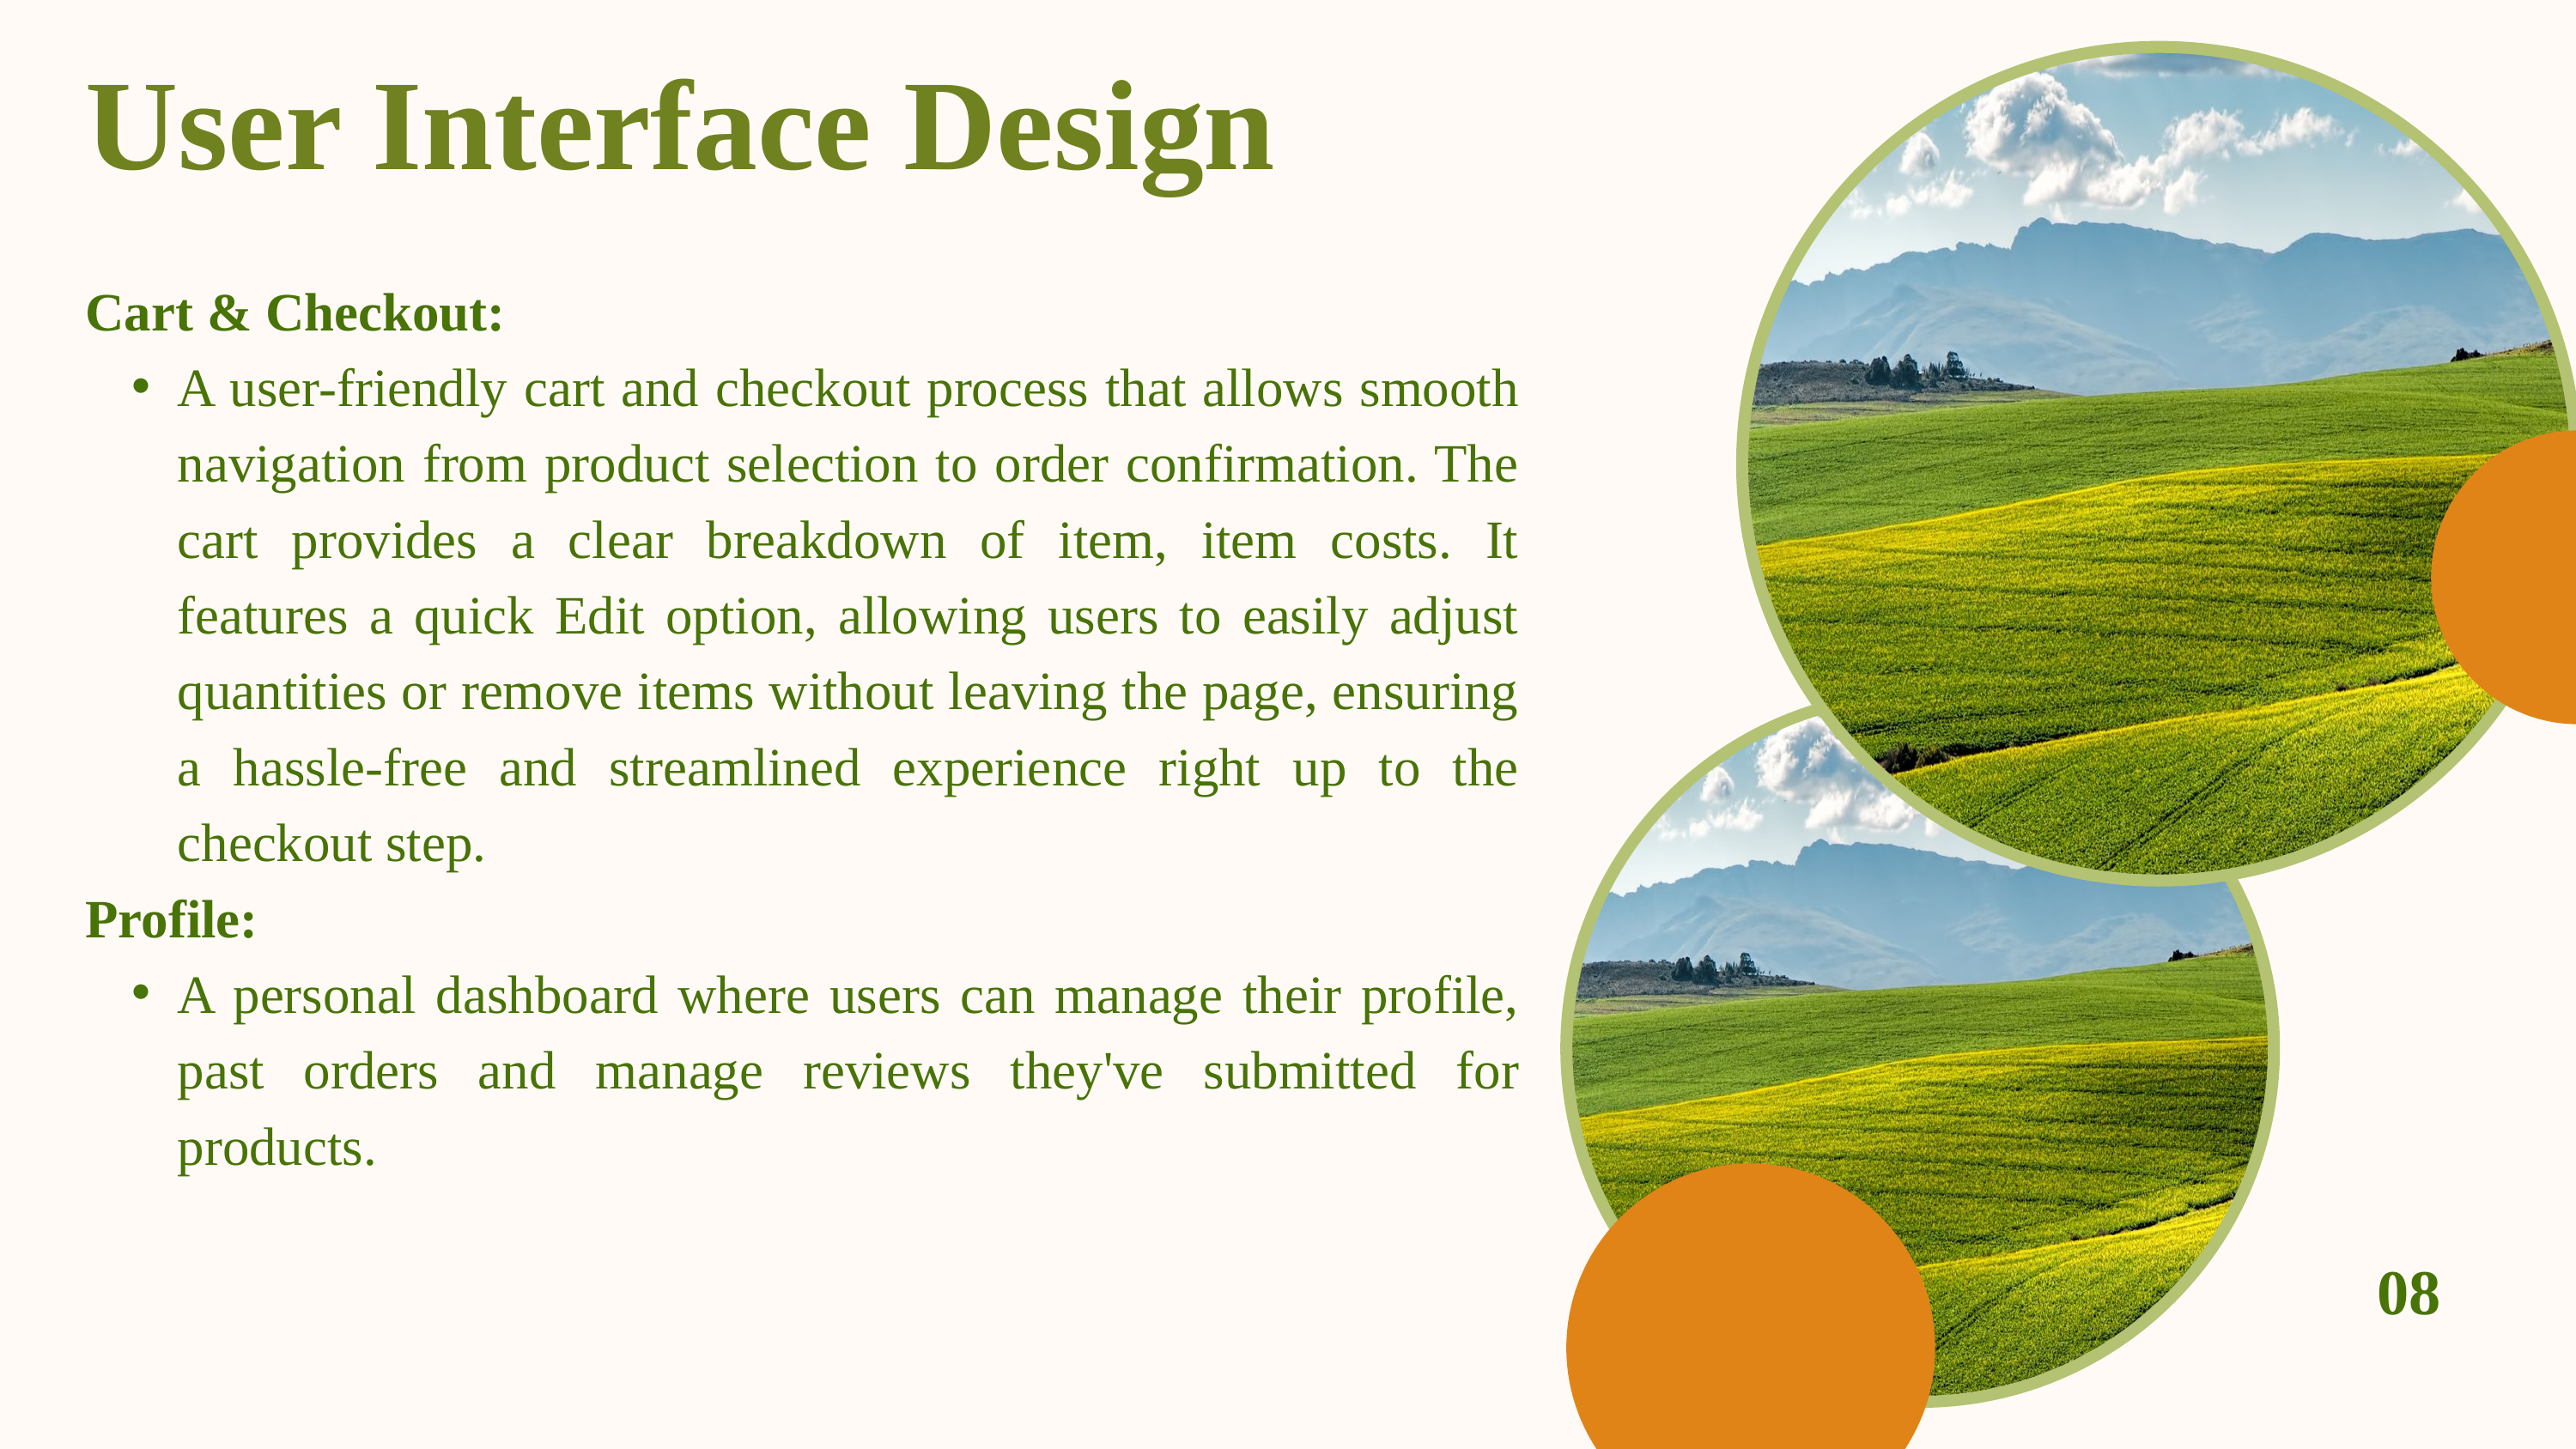

08
User Interface Design
Cart & Checkout:
A user-friendly cart and checkout process that allows smooth navigation from product selection to order confirmation. The cart provides a clear breakdown of item, item costs. It features a quick Edit option, allowing users to easily adjust quantities or remove items without leaving the page, ensuring a hassle-free and streamlined experience right up to the checkout step.
Profile:
A personal dashboard where users can manage their profile, past orders and manage reviews they've submitted for products.